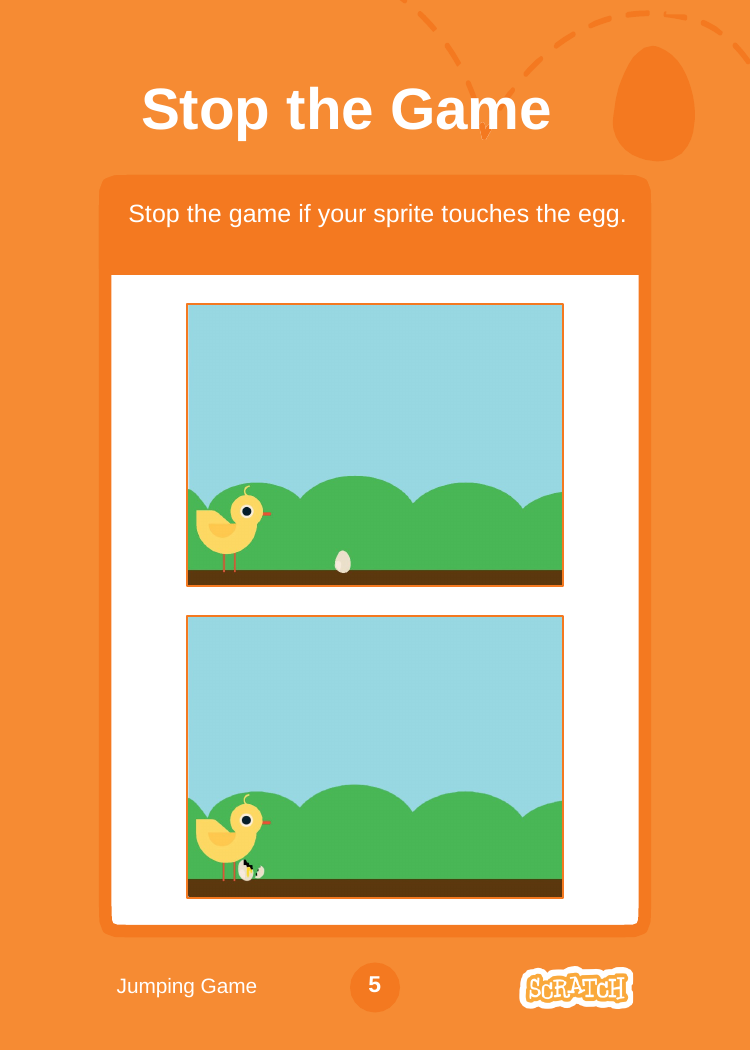

# Stop the Game

Stop the game if your sprite touches the egg.

5
Jumping Game